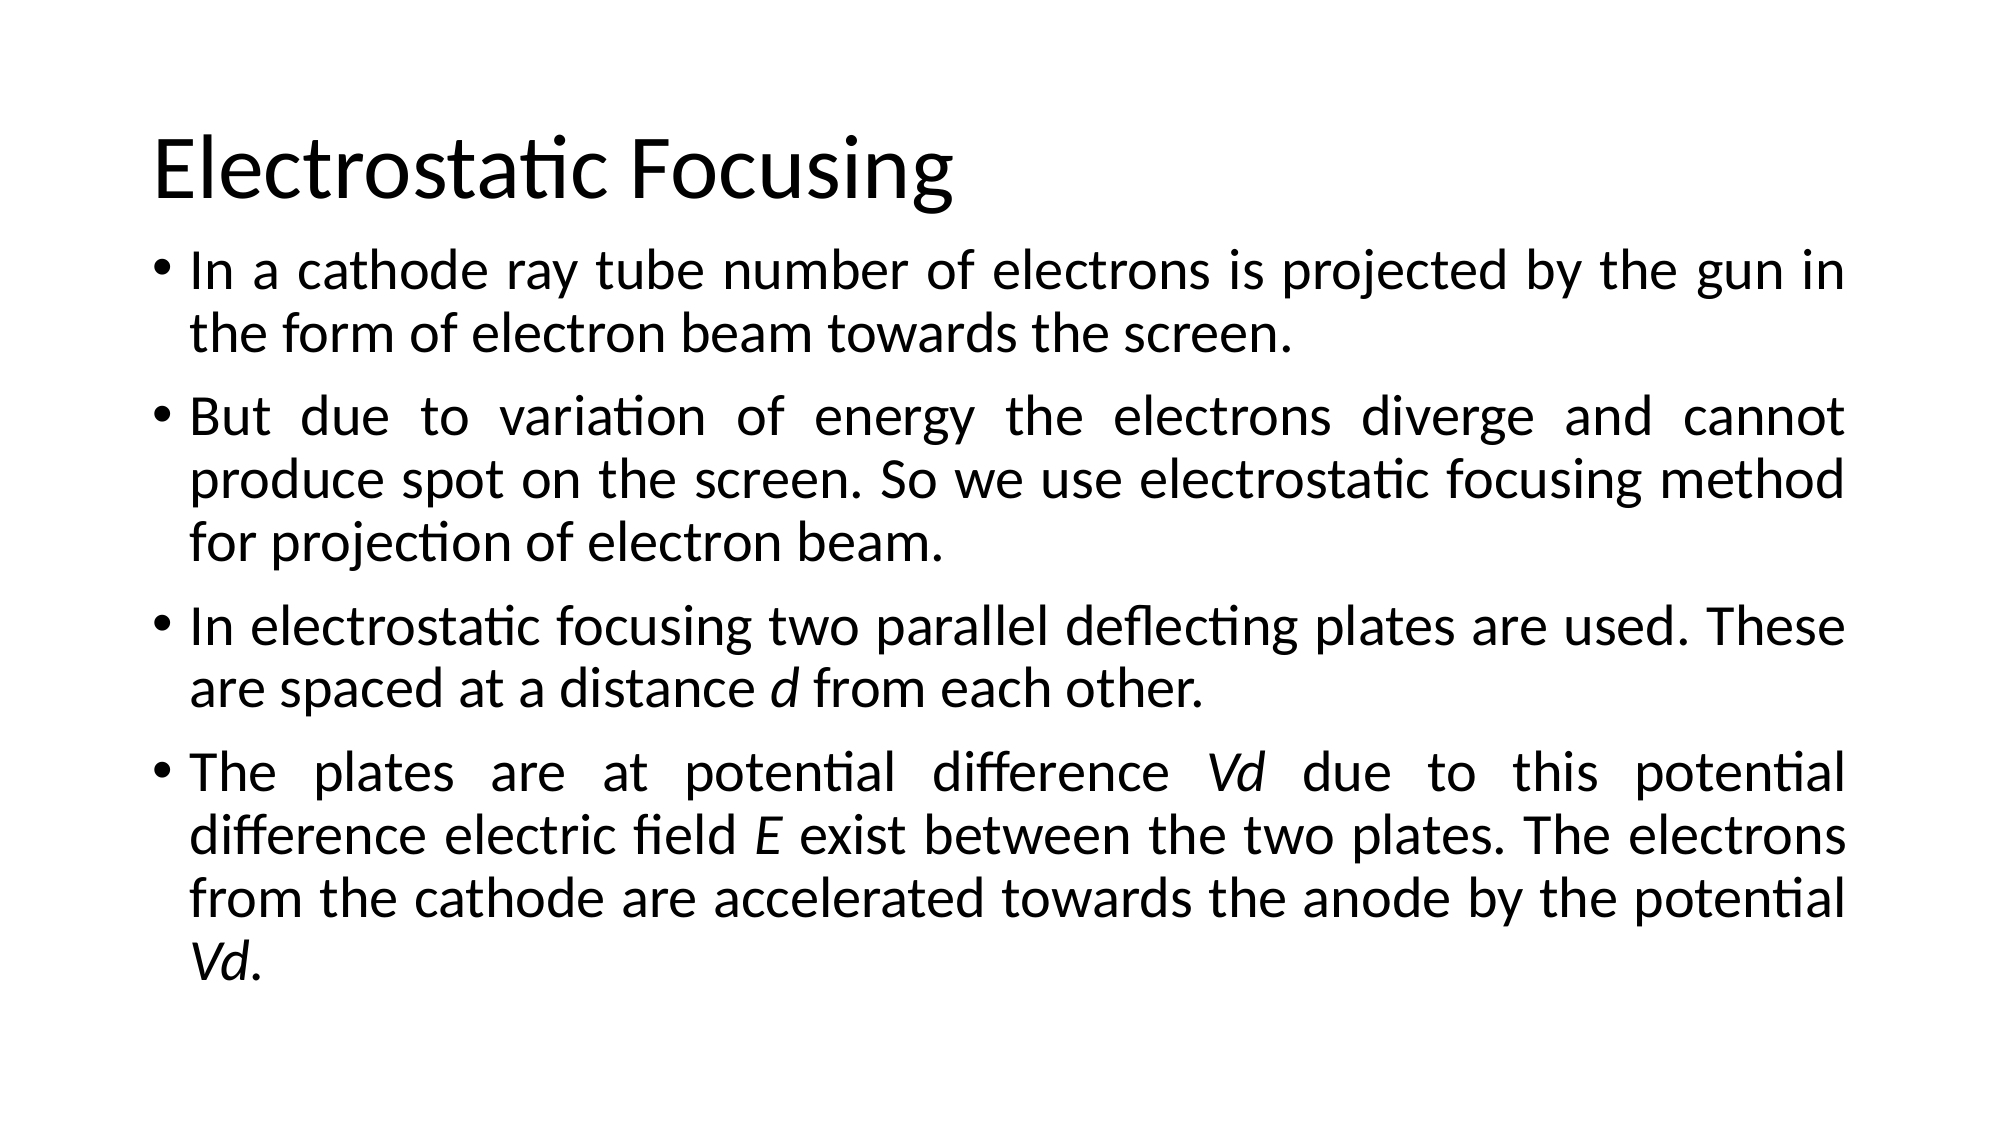

# Electrostatic Focusing
In a cathode ray tube number of electrons is projected by the gun in the form of electron beam towards the screen.
But due to variation of energy the electrons diverge and cannot produce spot on the screen. So we use electrostatic focusing method for projection of electron beam.
In electrostatic focusing two parallel deflecting plates are used. These are spaced at a distance d from each other.
The plates are at potential difference Vd due to this potential difference electric field E exist between the two plates. The electrons from the cathode are accelerated towards the anode by the potential Vd.